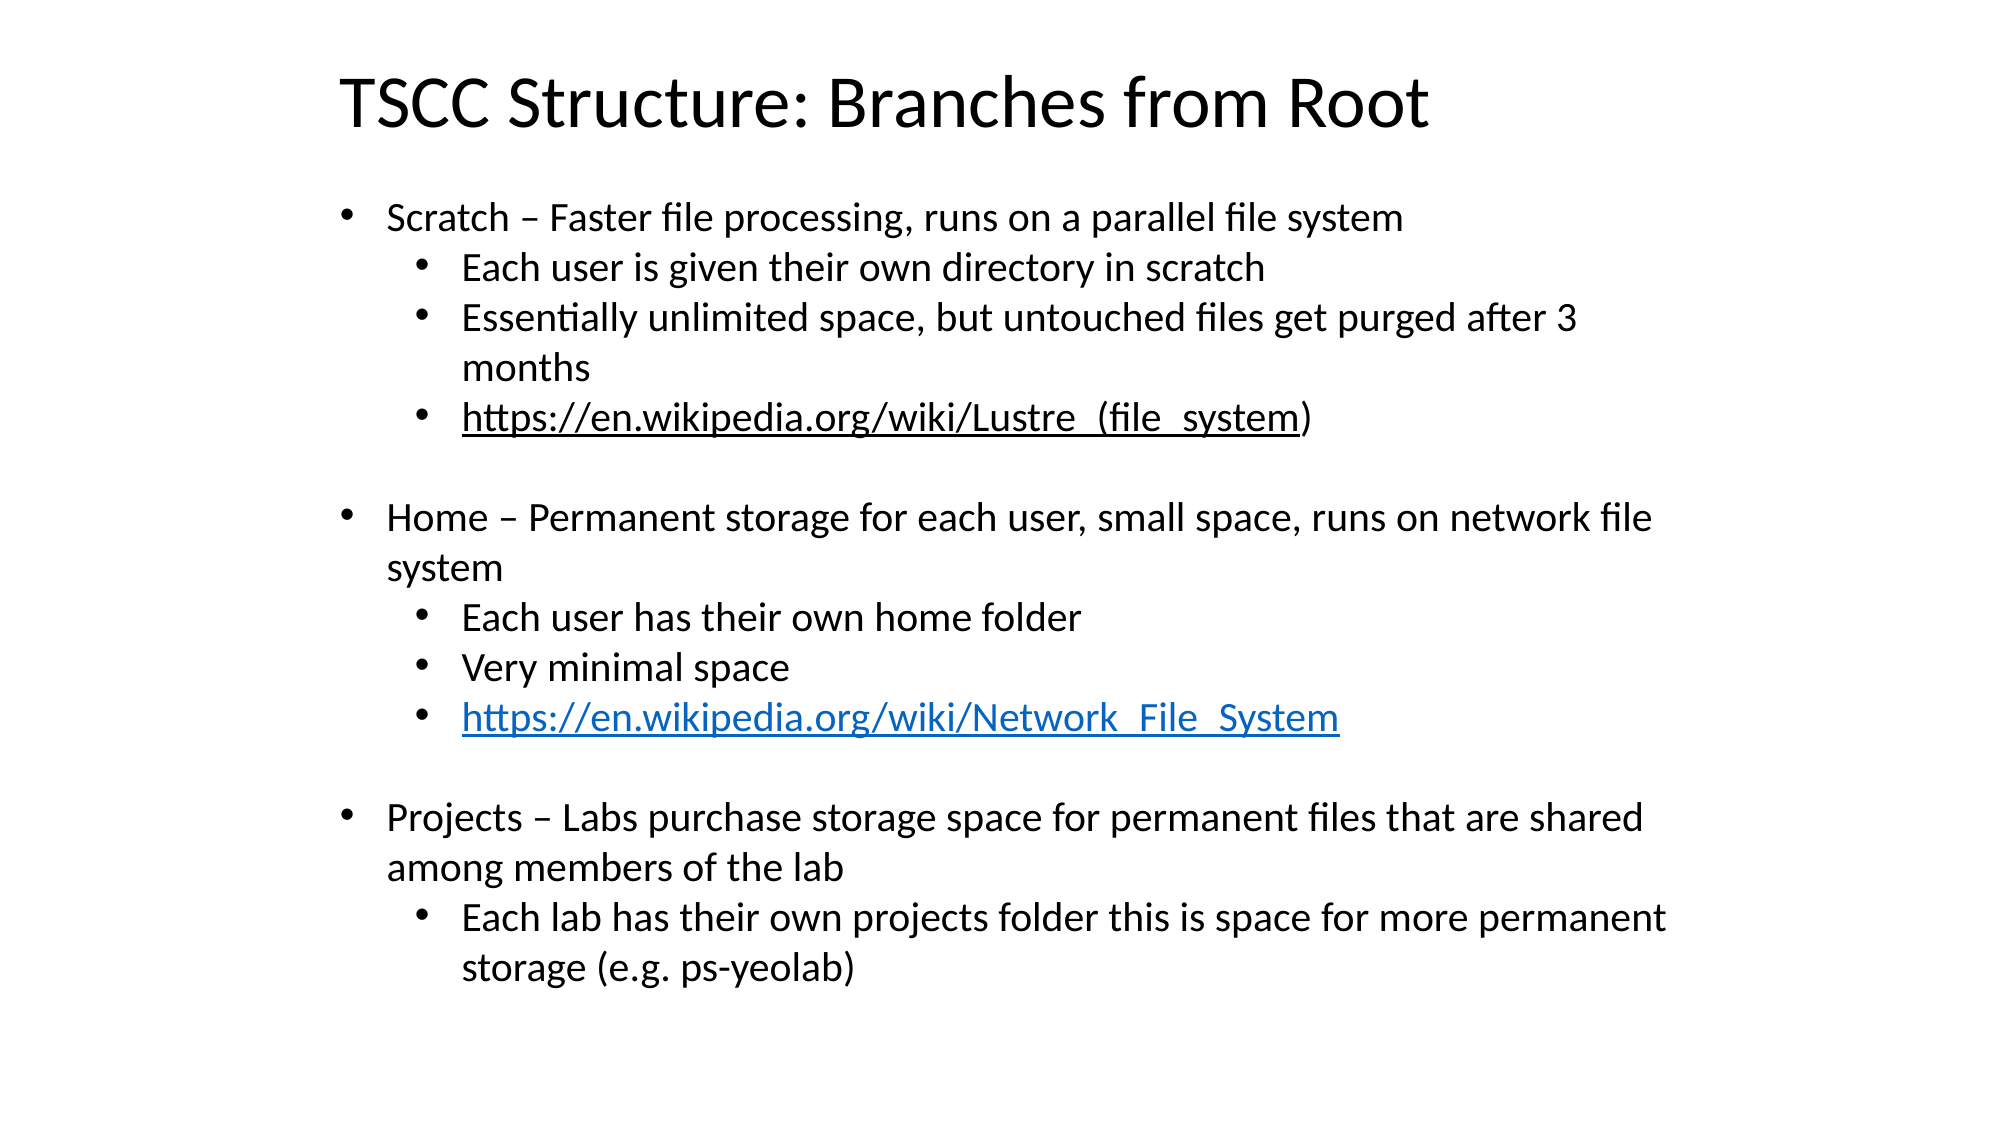

TSCC Structure: Branches from Root
Scratch – Faster file processing, runs on a parallel file system
Each user is given their own directory in scratch
Essentially unlimited space, but untouched files get purged after 3 months
https://en.wikipedia.org/wiki/Lustre_(file_system)

Home – Permanent storage for each user, small space, runs on network file system
Each user has their own home folder
Very minimal space
https://en.wikipedia.org/wiki/Network_File_System

Projects – Labs purchase storage space for permanent files that are shared among members of the lab
Each lab has their own projects folder this is space for more permanent storage (e.g. ps-yeolab)